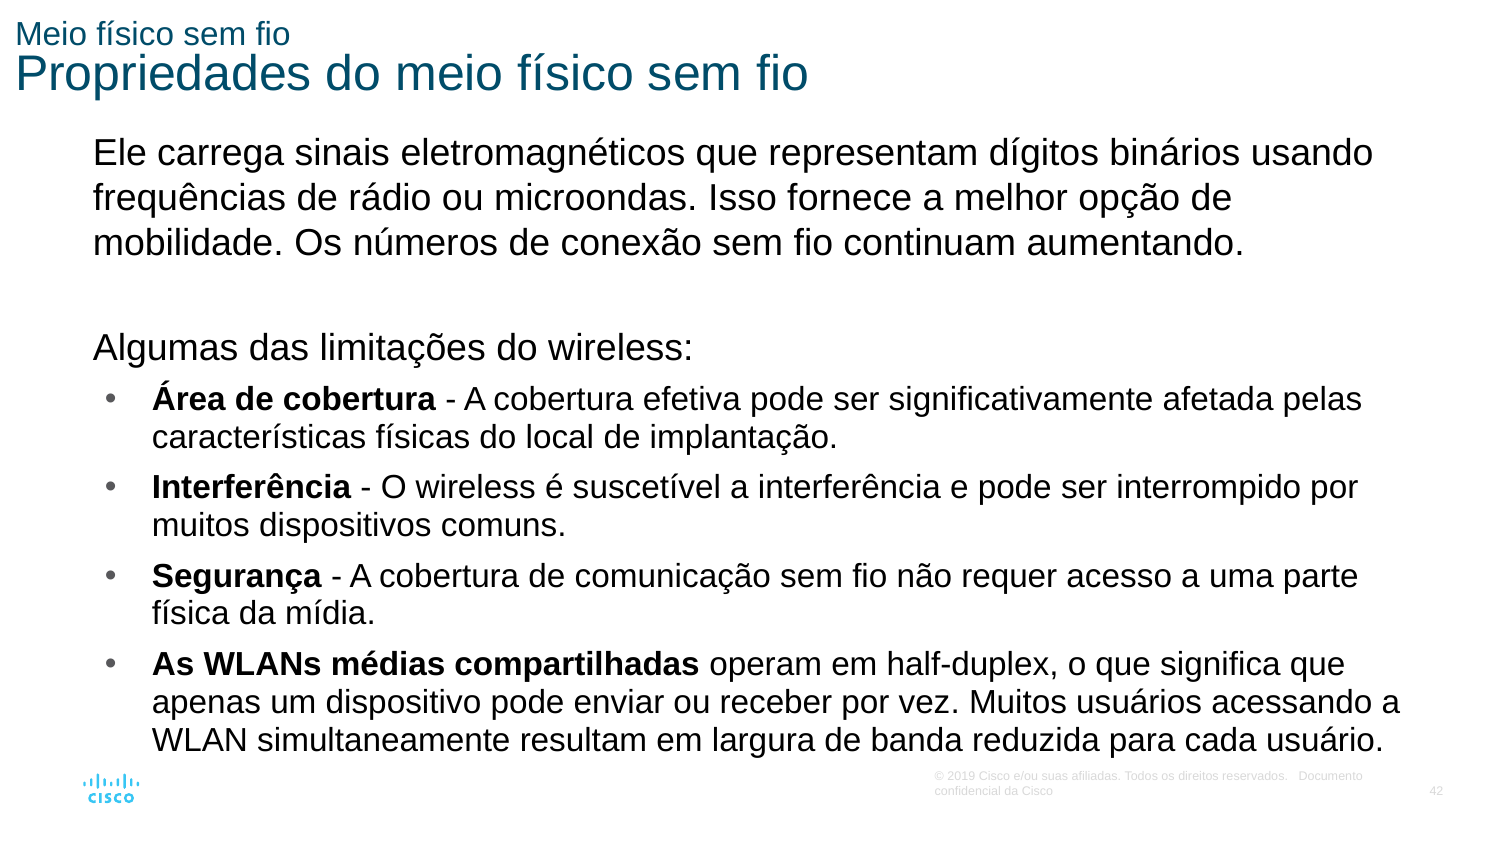

# Meio físico sem fio Propriedades do meio físico sem fio
Ele carrega sinais eletromagnéticos que representam dígitos binários usando frequências de rádio ou microondas. Isso fornece a melhor opção de mobilidade. Os números de conexão sem fio continuam aumentando.

Algumas das limitações do wireless:
Área de cobertura - A cobertura efetiva pode ser significativamente afetada pelas características físicas do local de implantação.
Interferência - O wireless é suscetível a interferência e pode ser interrompido por muitos dispositivos comuns.
Segurança - A cobertura de comunicação sem fio não requer acesso a uma parte física da mídia.
As WLANs médias compartilhadas operam em half-duplex, o que significa que apenas um dispositivo pode enviar ou receber por vez. Muitos usuários acessando a WLAN simultaneamente resultam em largura de banda reduzida para cada usuário.